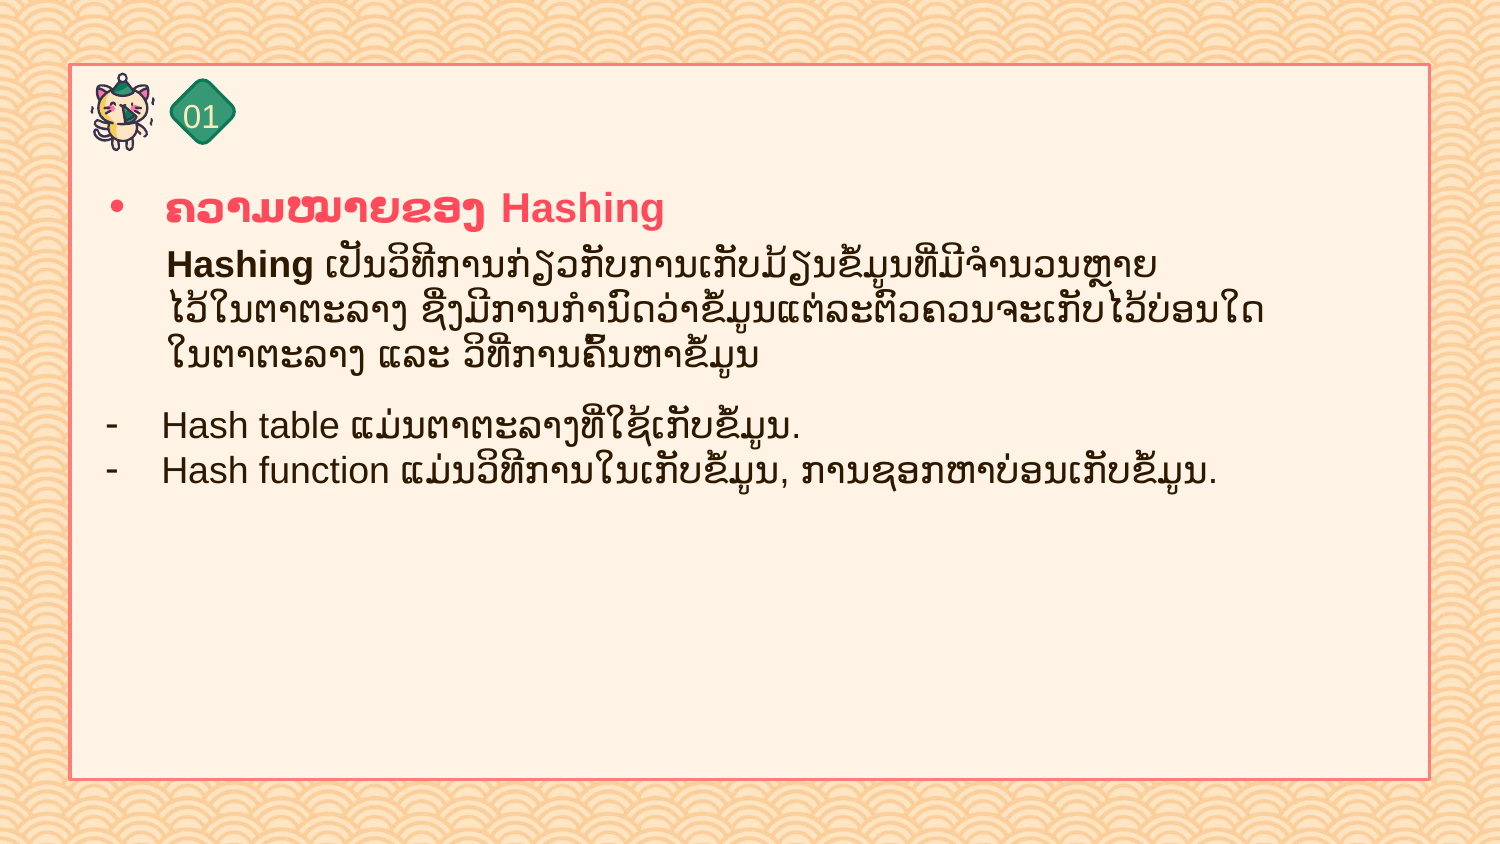

01
# ຄວາມໝາຍຂອງ Hashing
Hashing ເປັນວິທີການກ່ຽວກັບການເກັບມ້ຽນຂໍ້ມູນທີ່ມີຈຳນວນຫຼາຍ
ໄວ້ໃນຕາຕະລາງ ຊື່ງມີການກຳນົດວ່າຂໍ້ມູນແຕ່ລະຕົວຄວນຈະເກັບໄວ້ບ່ອນໃດ
ໃນຕາຕະລາງ ແລະ ວິທີ່ການຄົ້ນຫາຂໍ້ມູນ
Hash table ແມ່ນຕາຕະລາງທີ່ໃຊ້ເກັບຂໍ້ມູນ.
Hash function ແມ່ນວິທີການໃນເກັບຂໍ້ມູນ, ການຊອກຫາບ່ອນເກັບຂໍ້ມູນ.